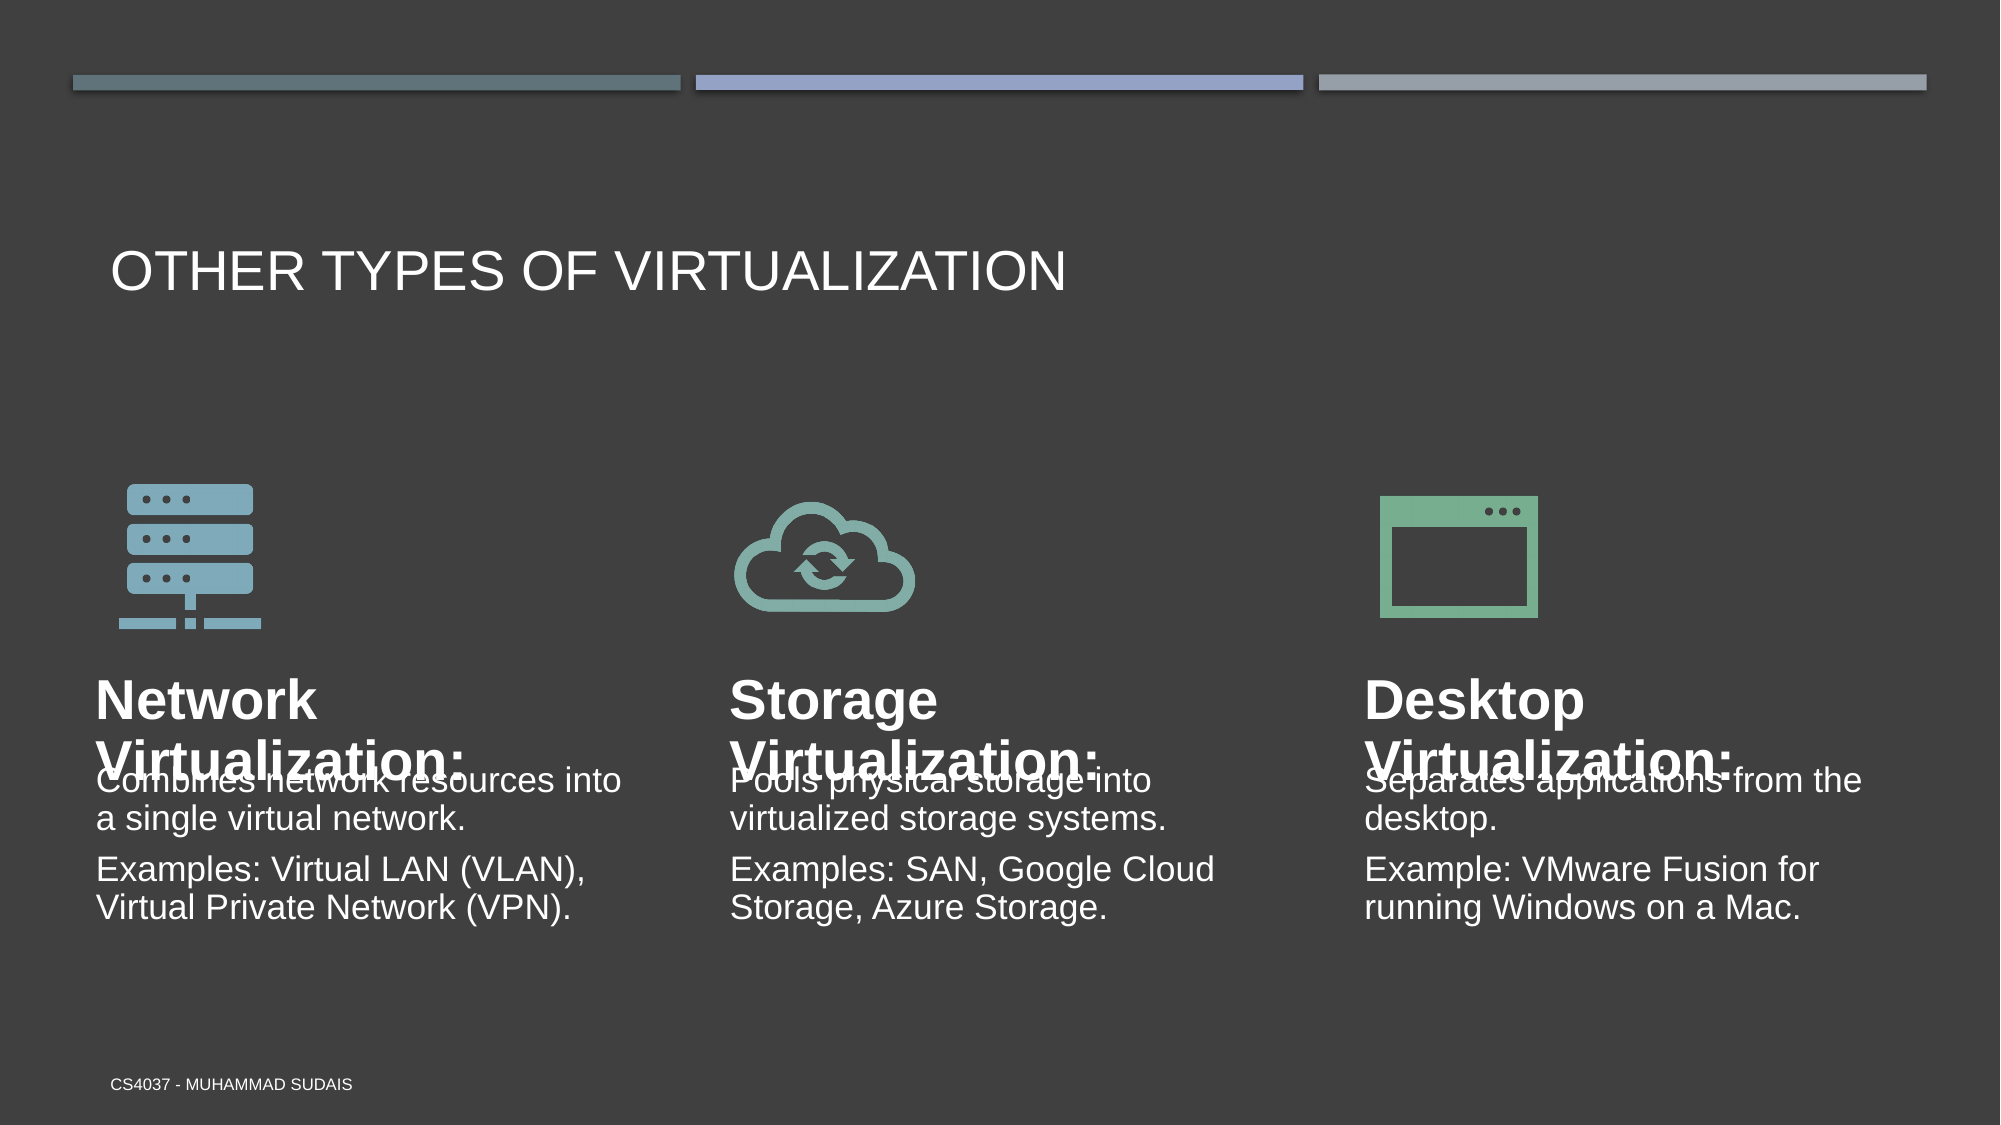

# Other Types of Virtualization
Network Virtualization:
Combines network resources into a single virtual network.
Examples: Virtual LAN (VLAN), Virtual Private Network (VPN).
Storage Virtualization:
Pools physical storage into virtualized storage systems.
Examples: SAN, Google Cloud Storage, Azure Storage.
Desktop Virtualization:
Separates applications from the desktop.
Example: VMware Fusion for running Windows on a Mac.
CS4037 - Muhammad Sudais